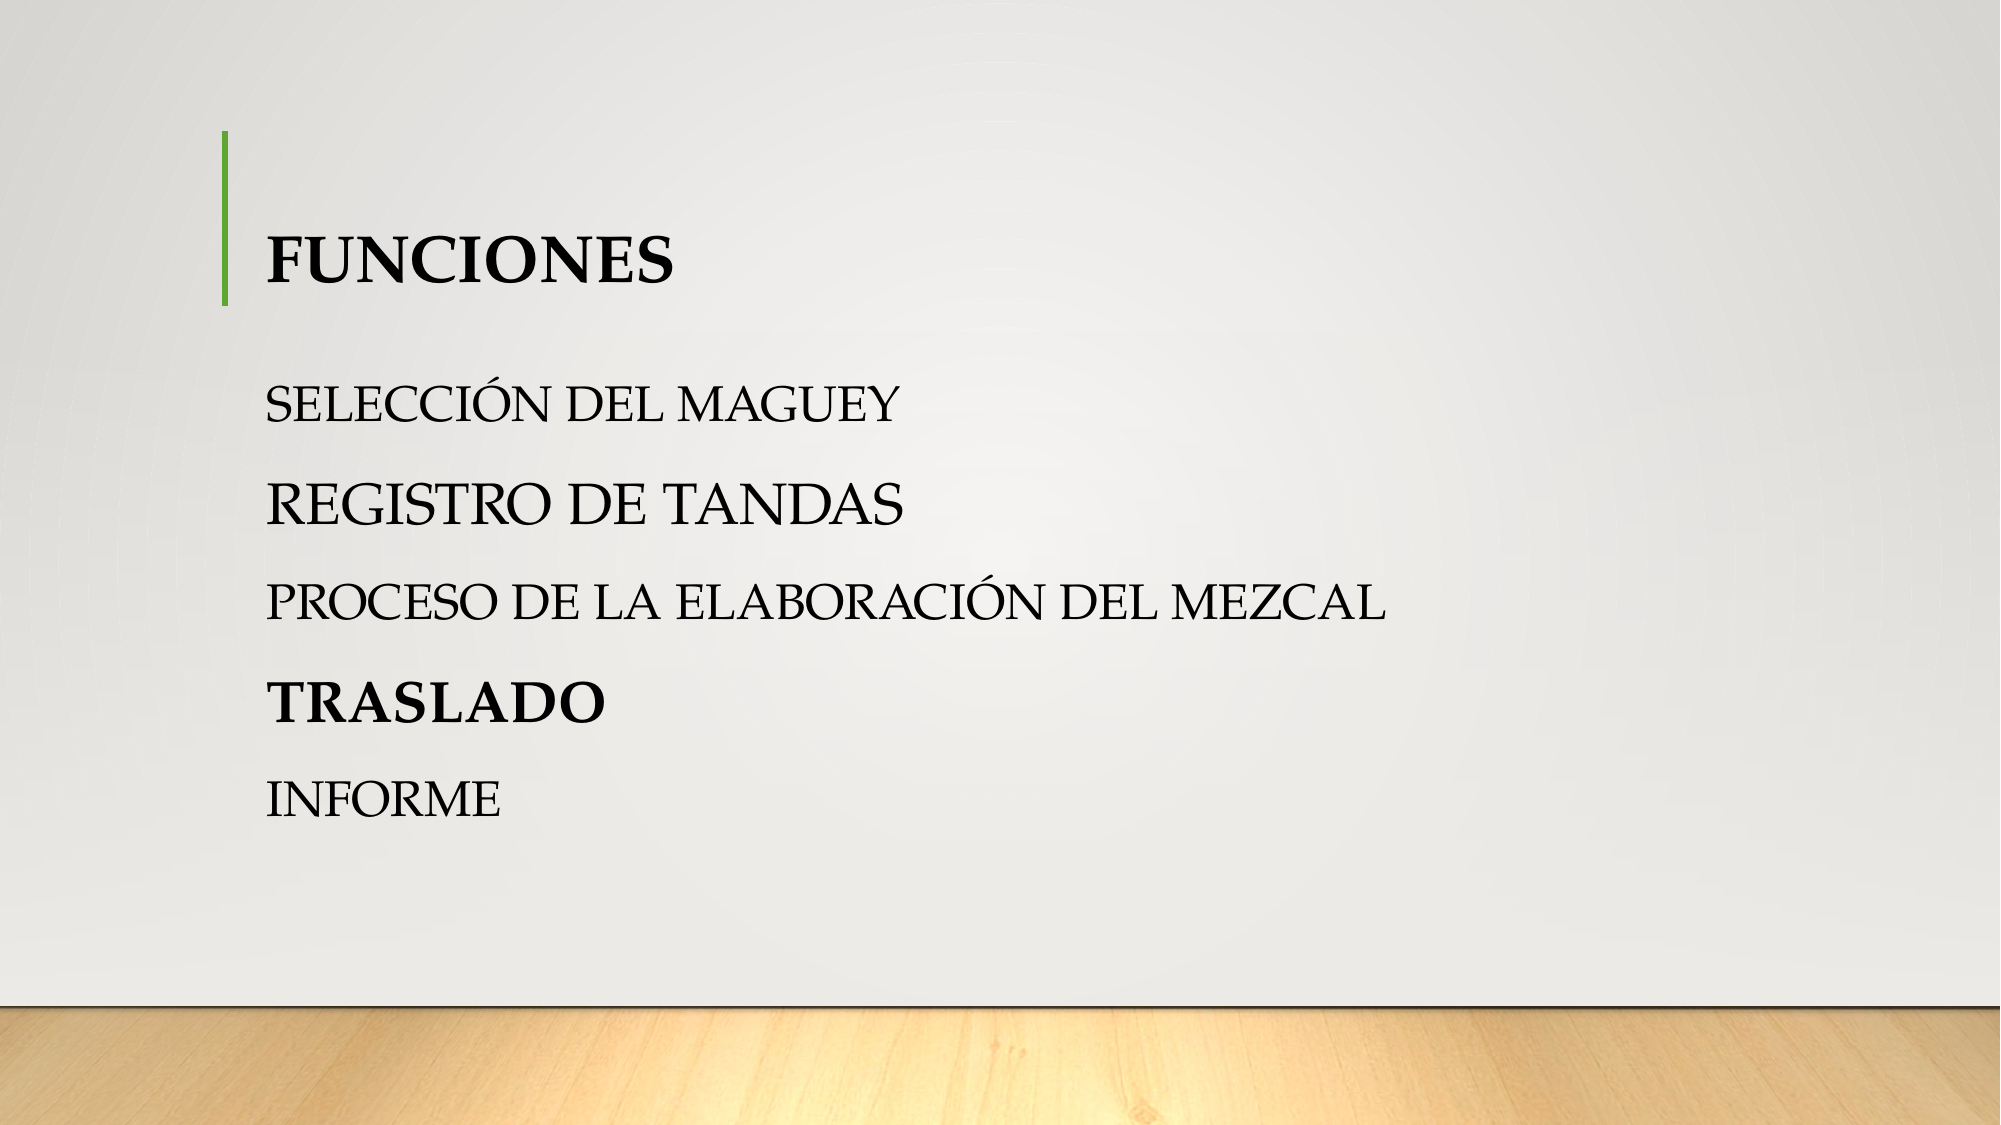

# FUNCIONES
SELECCIÓN DEL MAGUEY
REGISTRO DE TANDAS
PROCESO DE LA ELABORACIÓN DEL MEZCAL
TRASLADO
INFORME